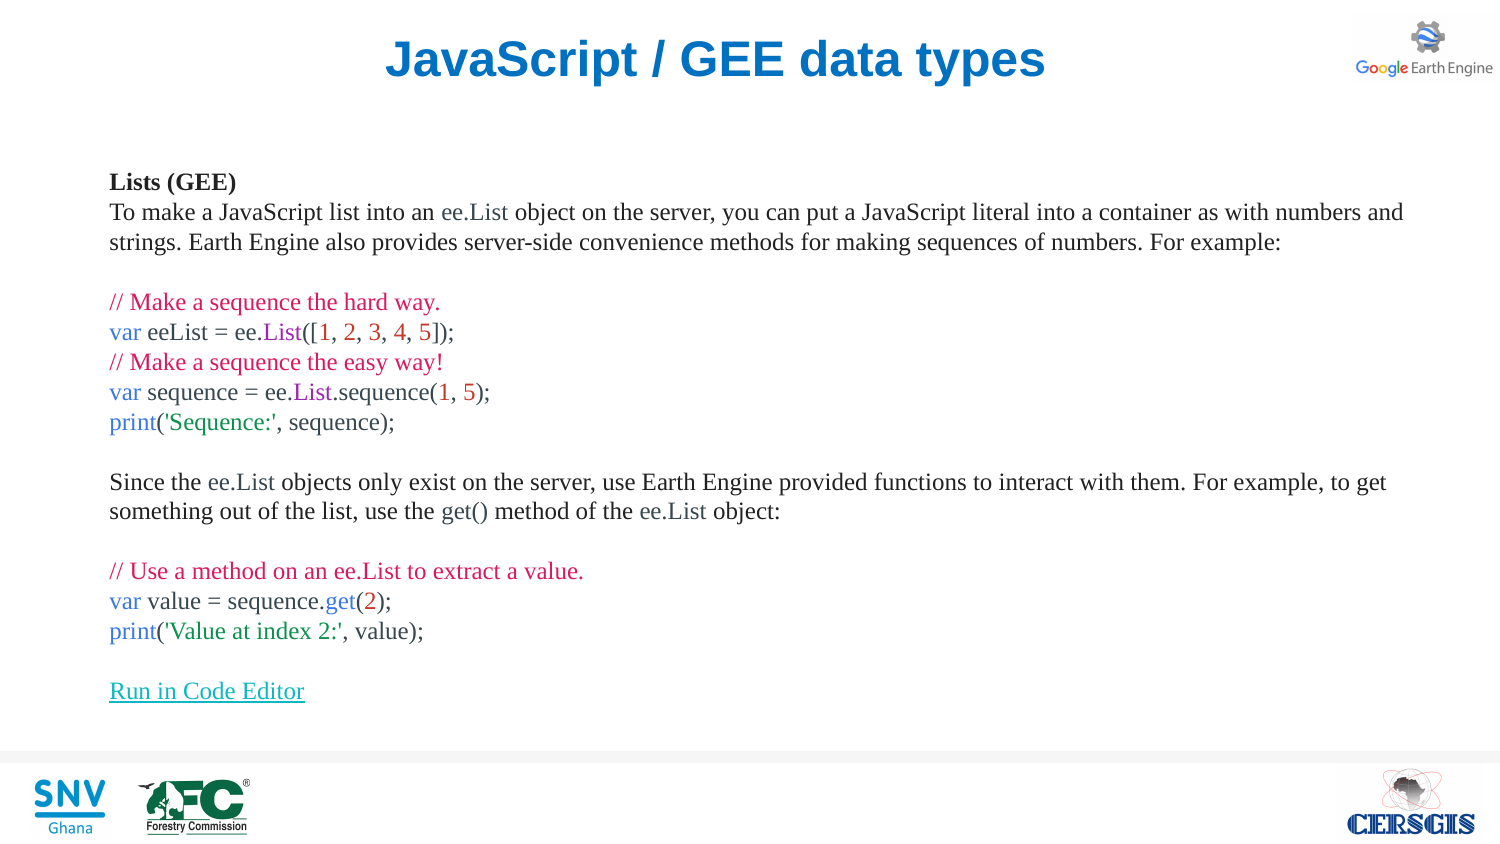

JavaScript / GEE data types
Lists (GEE)
To make a JavaScript list into an ee.List object on the server, you can put a JavaScript literal into a container as with numbers and strings. Earth Engine also provides server-side convenience methods for making sequences of numbers. For example:
// Make a sequence the hard way.
var eeList = ee.List([1, 2, 3, 4, 5]);
// Make a sequence the easy way!
var sequence = ee.List.sequence(1, 5);
print('Sequence:', sequence);
Since the ee.List objects only exist on the server, use Earth Engine provided functions to interact with them. For example, to get something out of the list, use the get() method of the ee.List object:
// Use a method on an ee.List to extract a value.
var value = sequence.get(2);
print('Value at index 2:', value);

Run in Code Editor